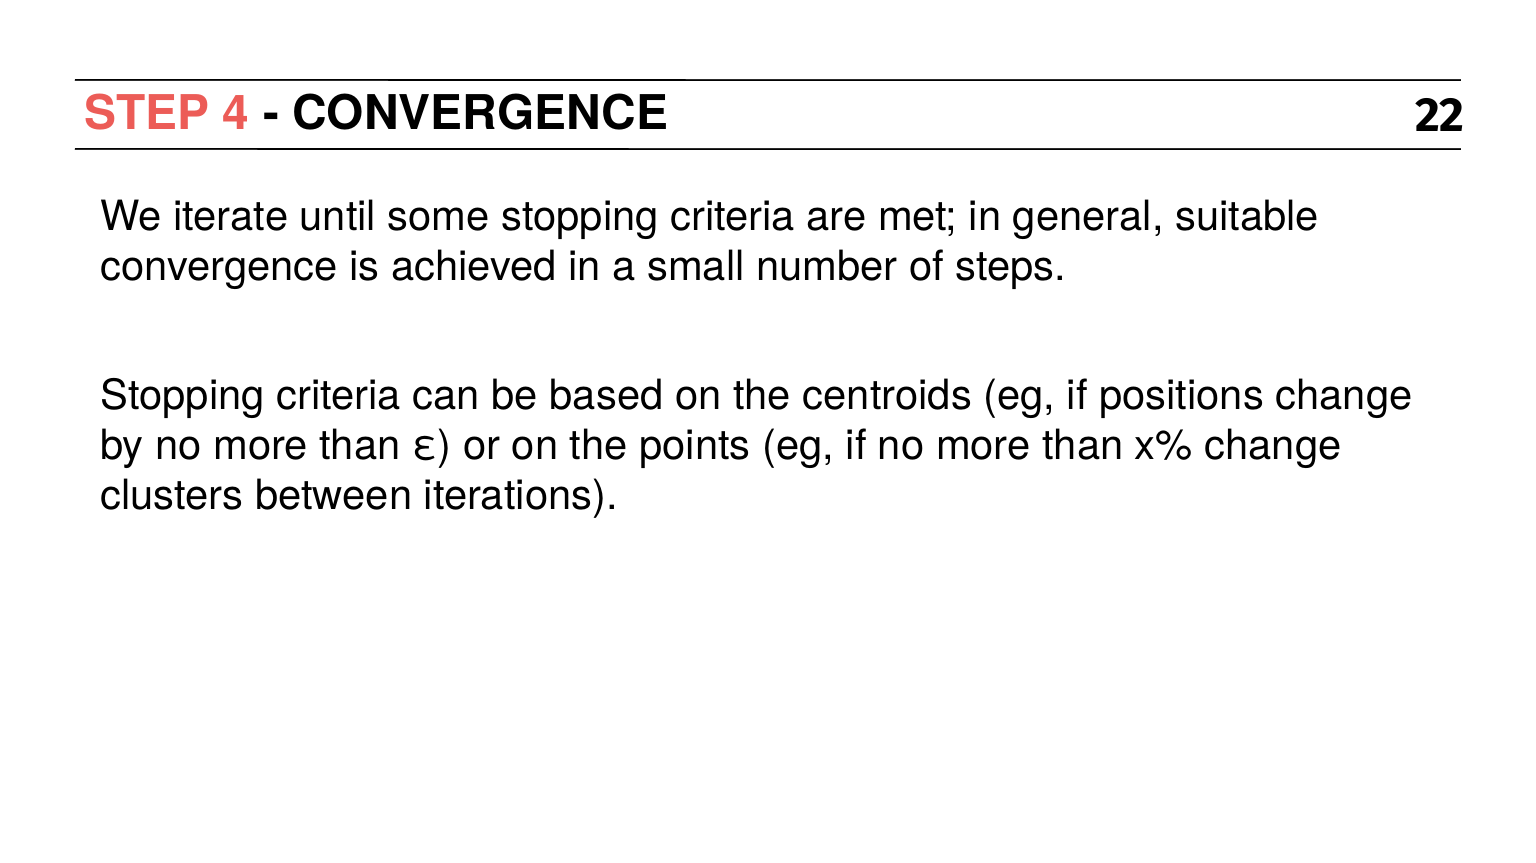

# STEP 4 - CONVERGENCE
22

We iterate until some stopping criteria are met; in general, suitable convergence is achieved in a small number of steps.

Stopping criteria can be based on the centroids (eg, if positions change by no more than ε) or on the points (eg, if no more than x% change clusters between iterations).